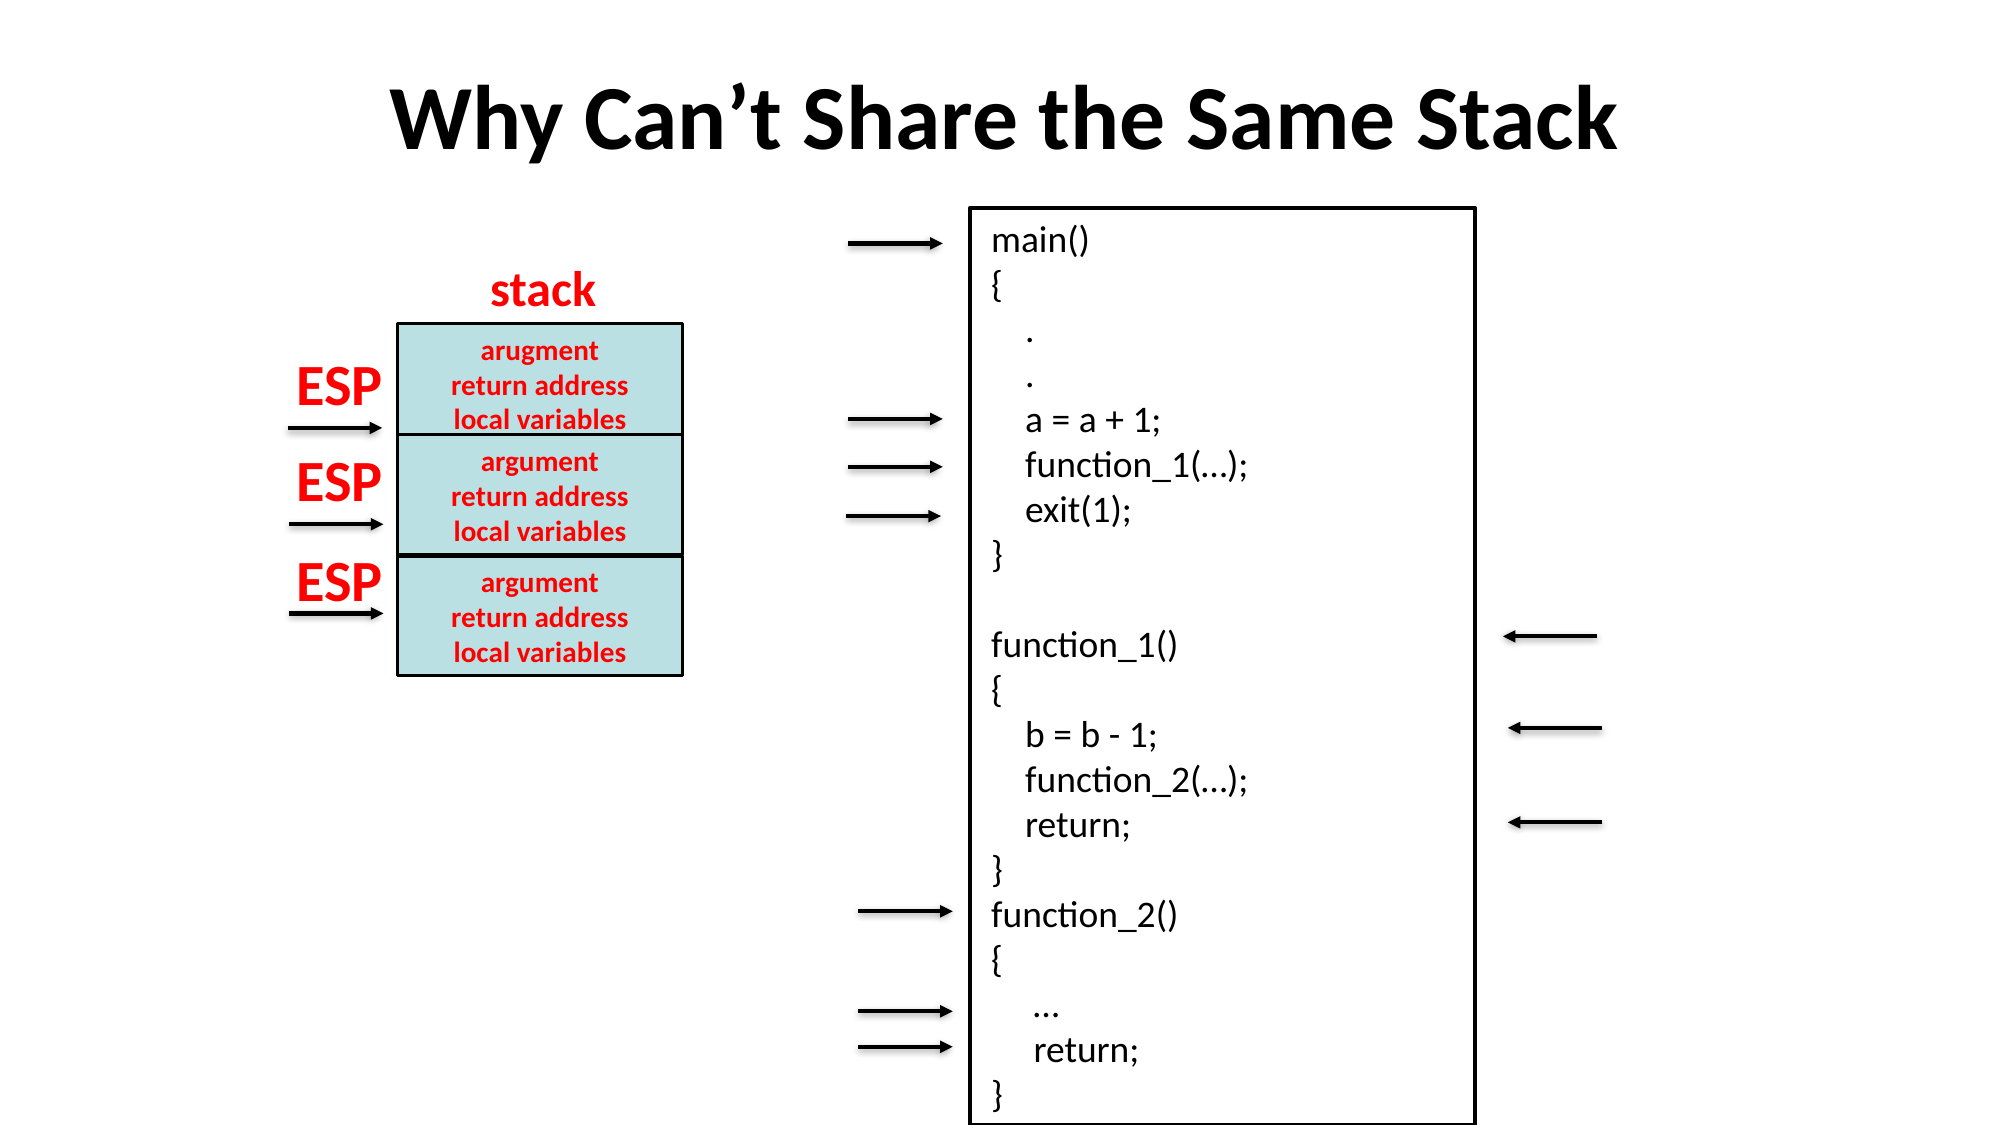

# Why Can’t Share the Same Stack

main()
{
    .
    .
    a = a + 1;
    function_1(…);
    exit(1);
}

function_1()
{
    b = b - 1;
    function_2(…);
    return;
}
function_2()
{
     …
     return;
}

stack
arugment
return address
local variables
ESP
argument
return address
local variables
ESP
ESP
argument
return address
local variables